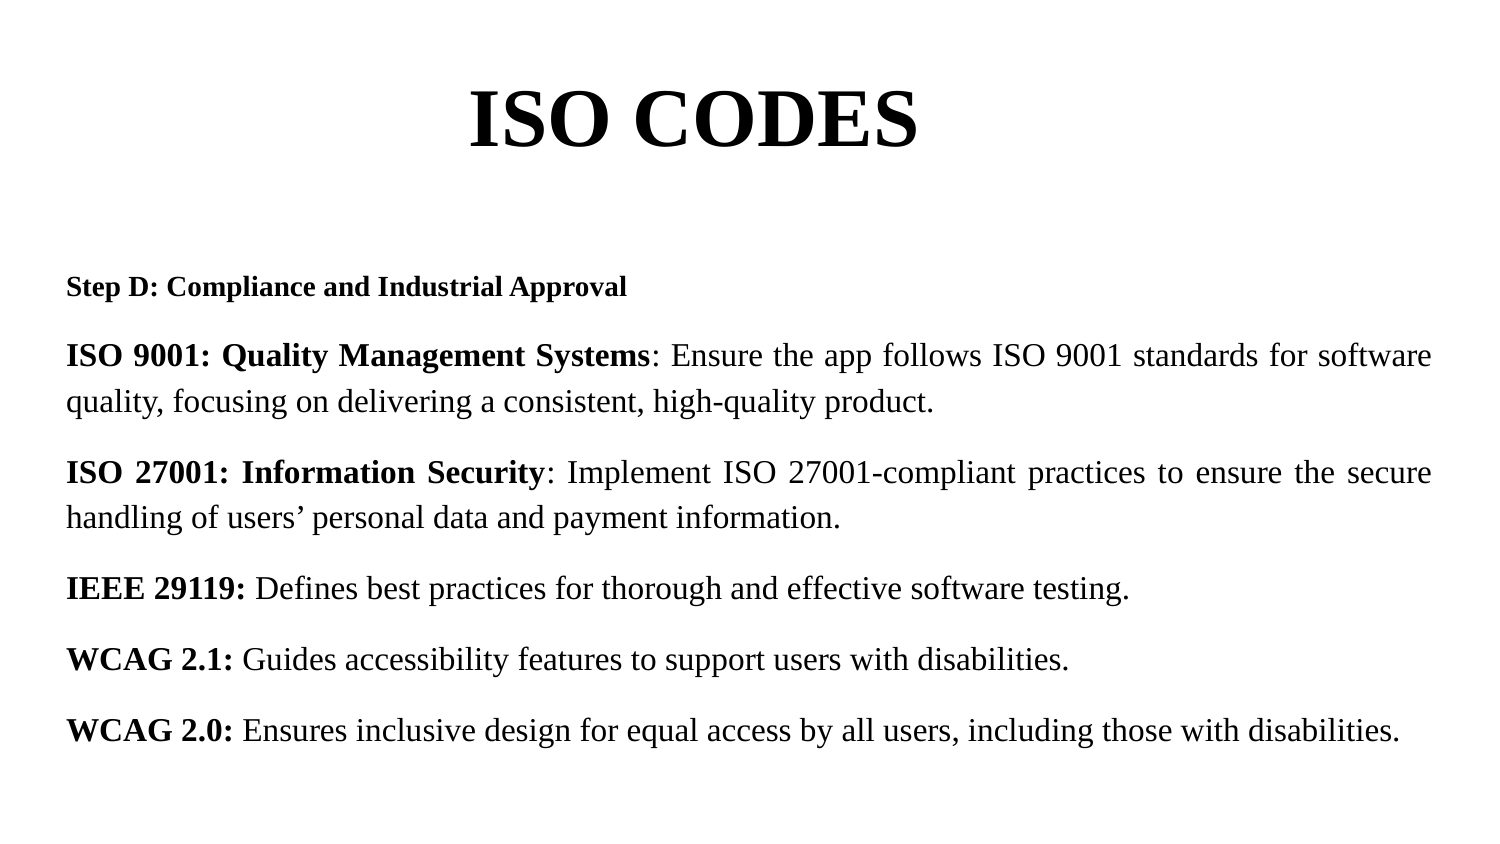

ISO CODES
# ISO CODES
Step D: Compliance and Industrial Approval
ISO 9001: Quality Management Systems: Ensure the app follows ISO 9001 standards for software quality, focusing on delivering a consistent, high-quality product.
ISO 27001: Information Security: Implement ISO 27001-compliant practices to ensure the secure handling of users’ personal data and payment information.
IEEE 29119: Defines best practices for thorough and effective software testing.
WCAG 2.1: Guides accessibility features to support users with disabilities.
WCAG 2.0: Ensures inclusive design for equal access by all users, including those with disabilities.